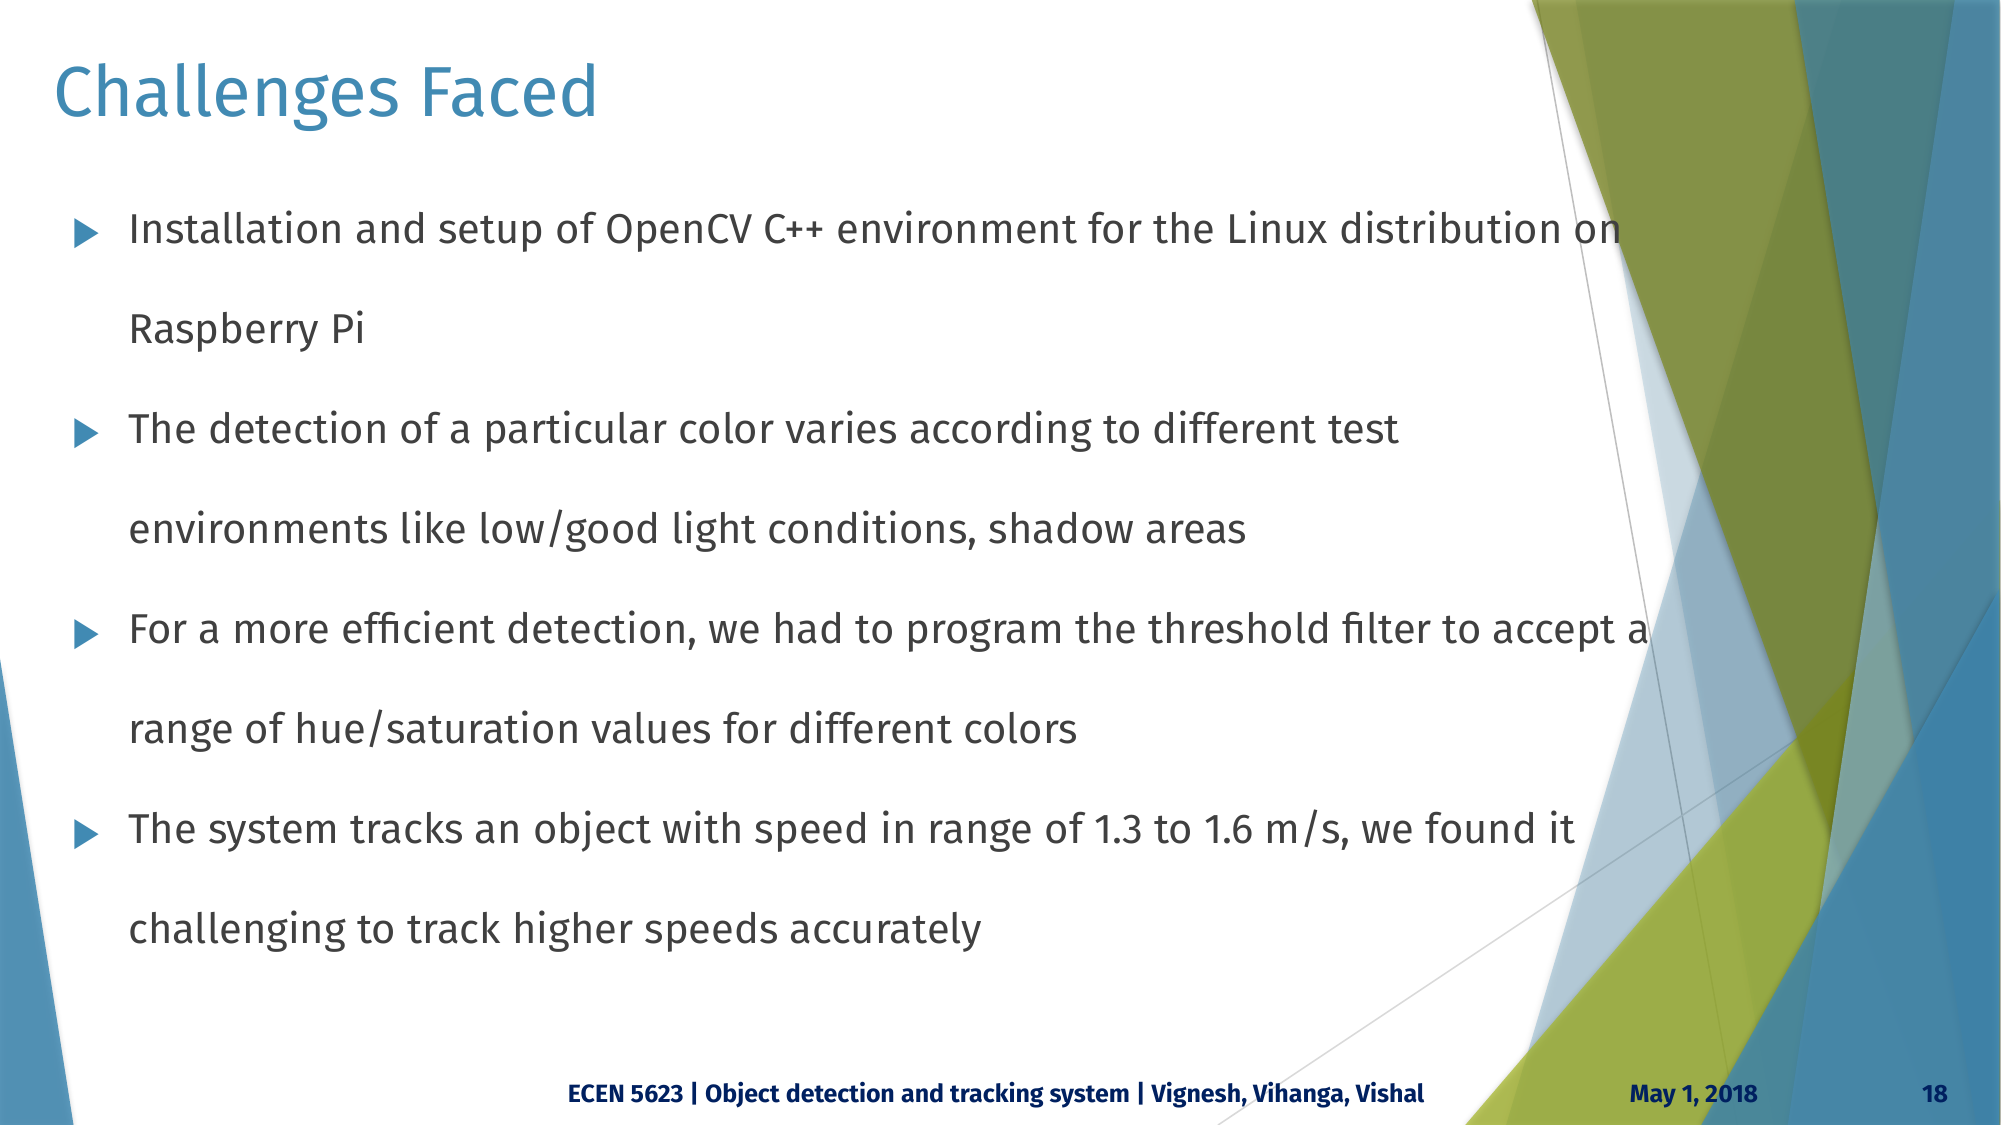

# Challenges Faced
Installation and setup of OpenCV C++ environment for the Linux distribution on Raspberry Pi
The detection of a particular color varies according to different test environments like low/good light conditions, shadow areas
For a more efficient detection, we had to program the threshold filter to accept a range of hue/saturation values for different colors
The system tracks an object with speed in range of 1.3 to 1.6 m/s, we found it challenging to track higher speeds accurately
ECEN 5623 | Object detection and tracking system | Vignesh, Vihanga, Vishal
May 1, 2018
18